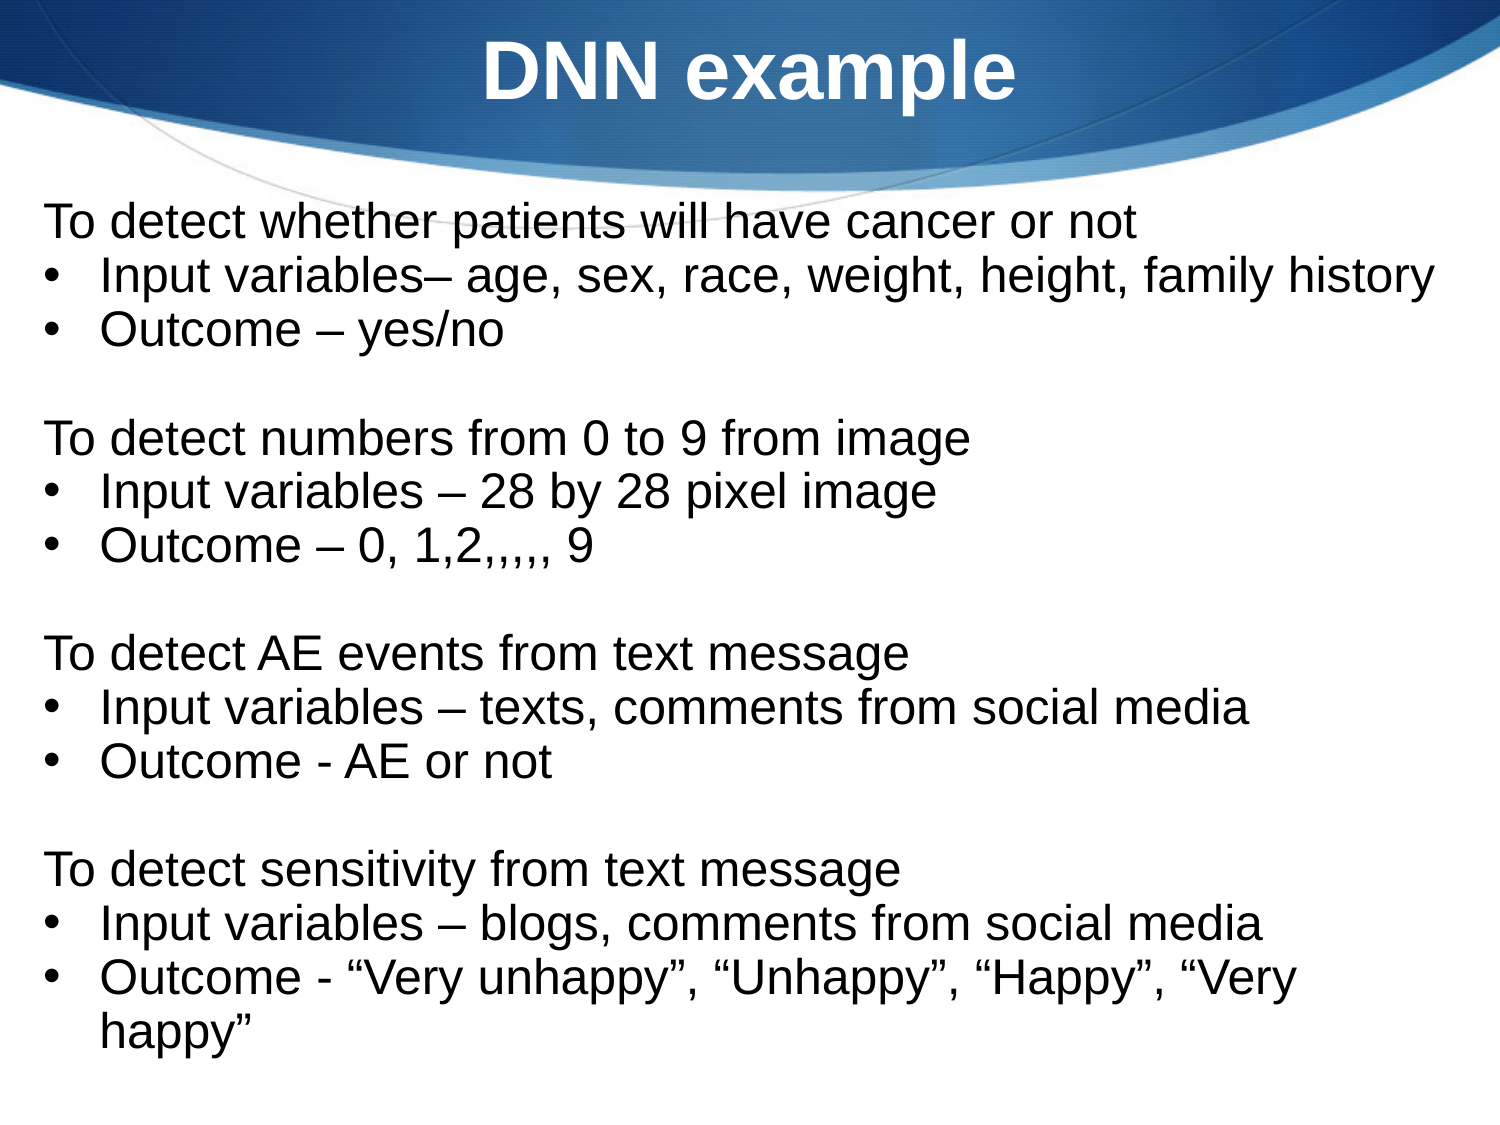

DNN example
To detect whether patients will have cancer or not
Input variables– age, sex, race, weight, height, family history
Outcome – yes/no

To detect numbers from 0 to 9 from image
Input variables – 28 by 28 pixel image
Outcome – 0, 1,2,,,,, 9

To detect AE events from text message
Input variables – texts, comments from social media
Outcome - AE or not

To detect sensitivity from text message
Input variables – blogs, comments from social media
Outcome - “Very unhappy”, “Unhappy”, “Happy”, “Very happy”